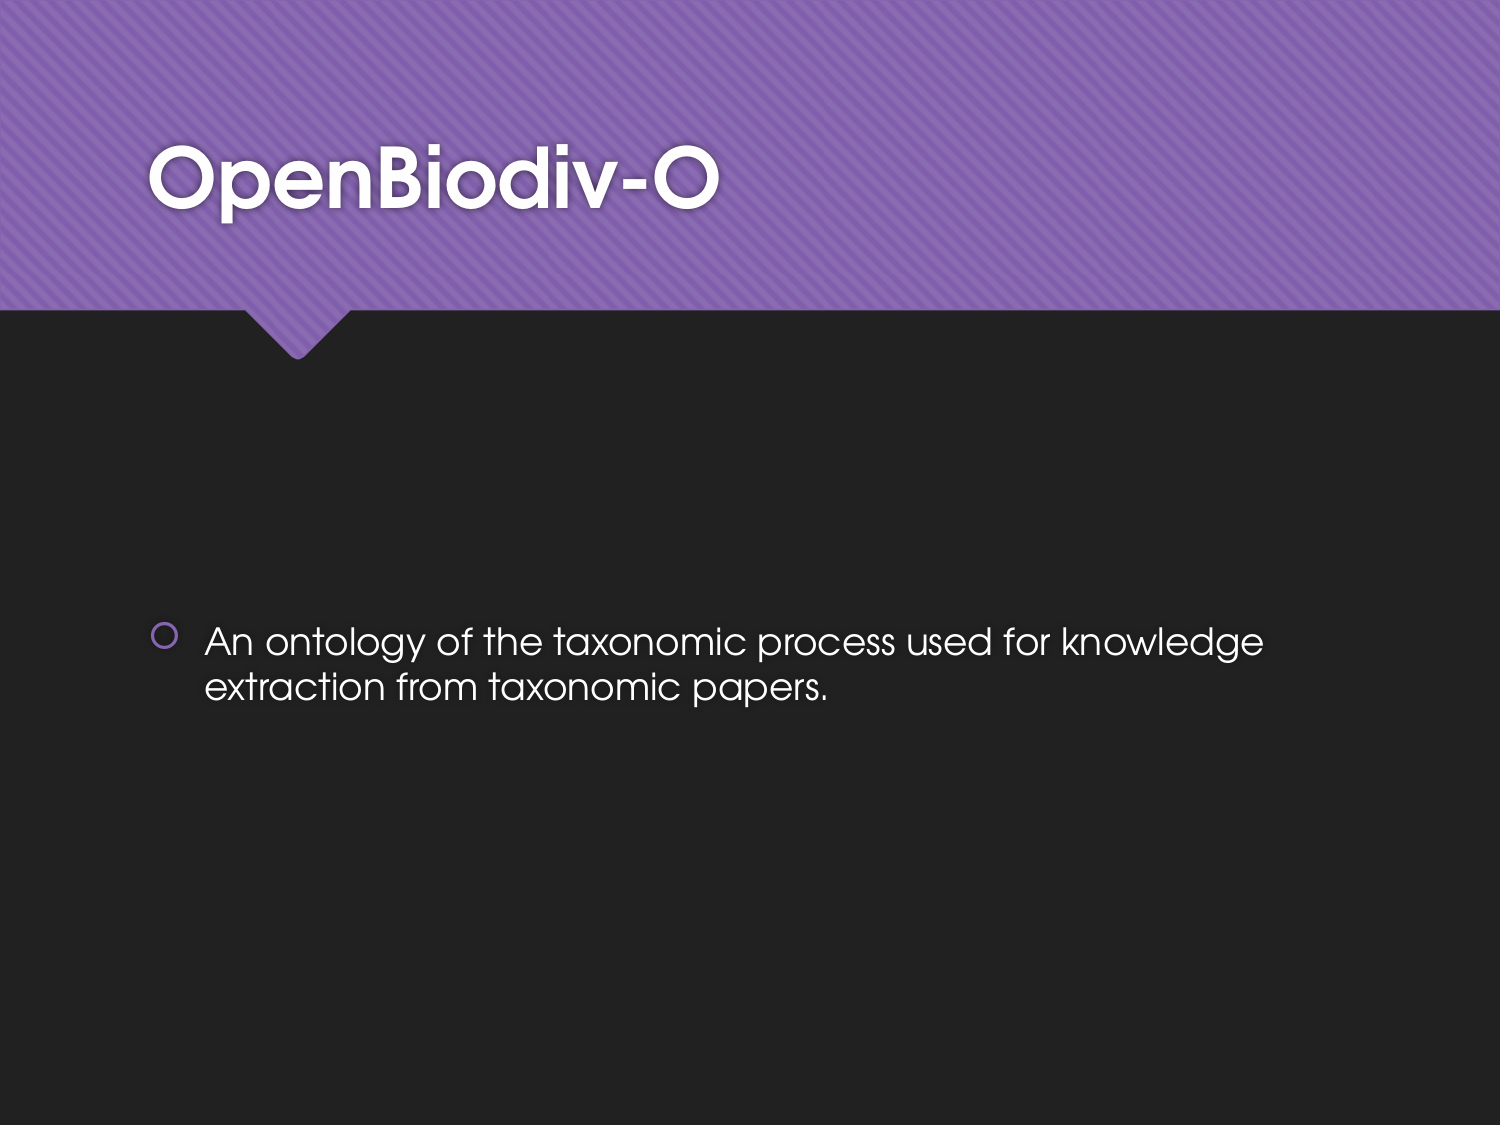

# OpenBiodiv-O
An ontology of the taxonomic process used for knowledge extraction from taxonomic papers.